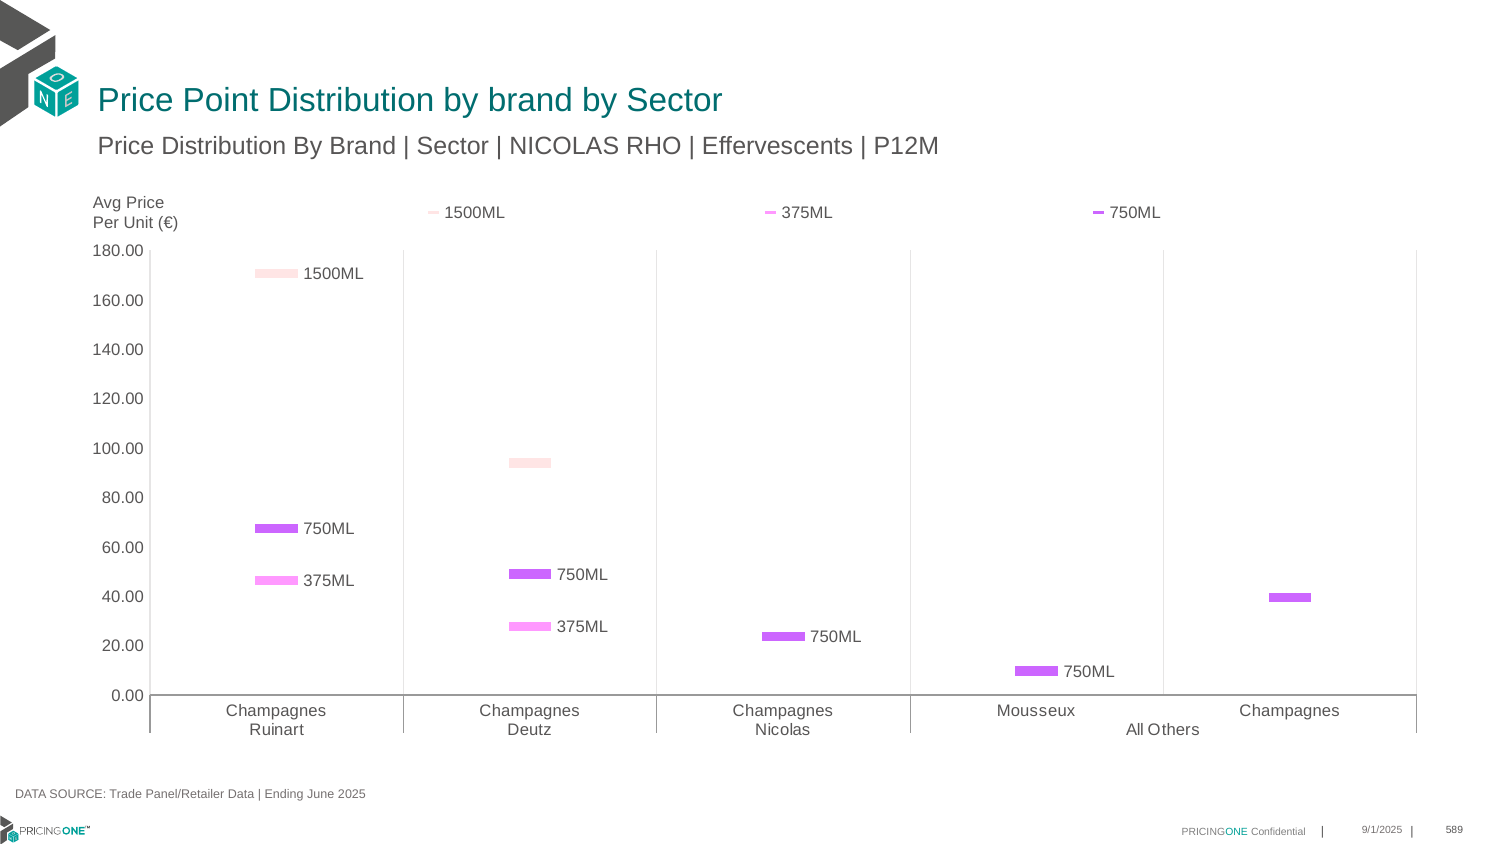

# Price Point Distribution by brand by Sector
Price Distribution By Brand | Sector | NICOLAS RHO | Effervescents | P12M

### Chart

| Category | 1500ML | 375ML | 750ML |
|---|---|---|---|
| Champagnes | 170.6195 | 46.4472 | 67.3885 |
| Champagnes | 93.8995 | 27.7841 | 49.0093 |
| Champagnes | None | None | 23.7743 |
| Mousseux | None | None | 9.6618 |
| Champagnes | None | None | 39.4213 |
Avg Price
Per Unit (€)
DATA SOURCE: Trade Panel/Retailer Data | Ending June 2025
9/1/2025
589